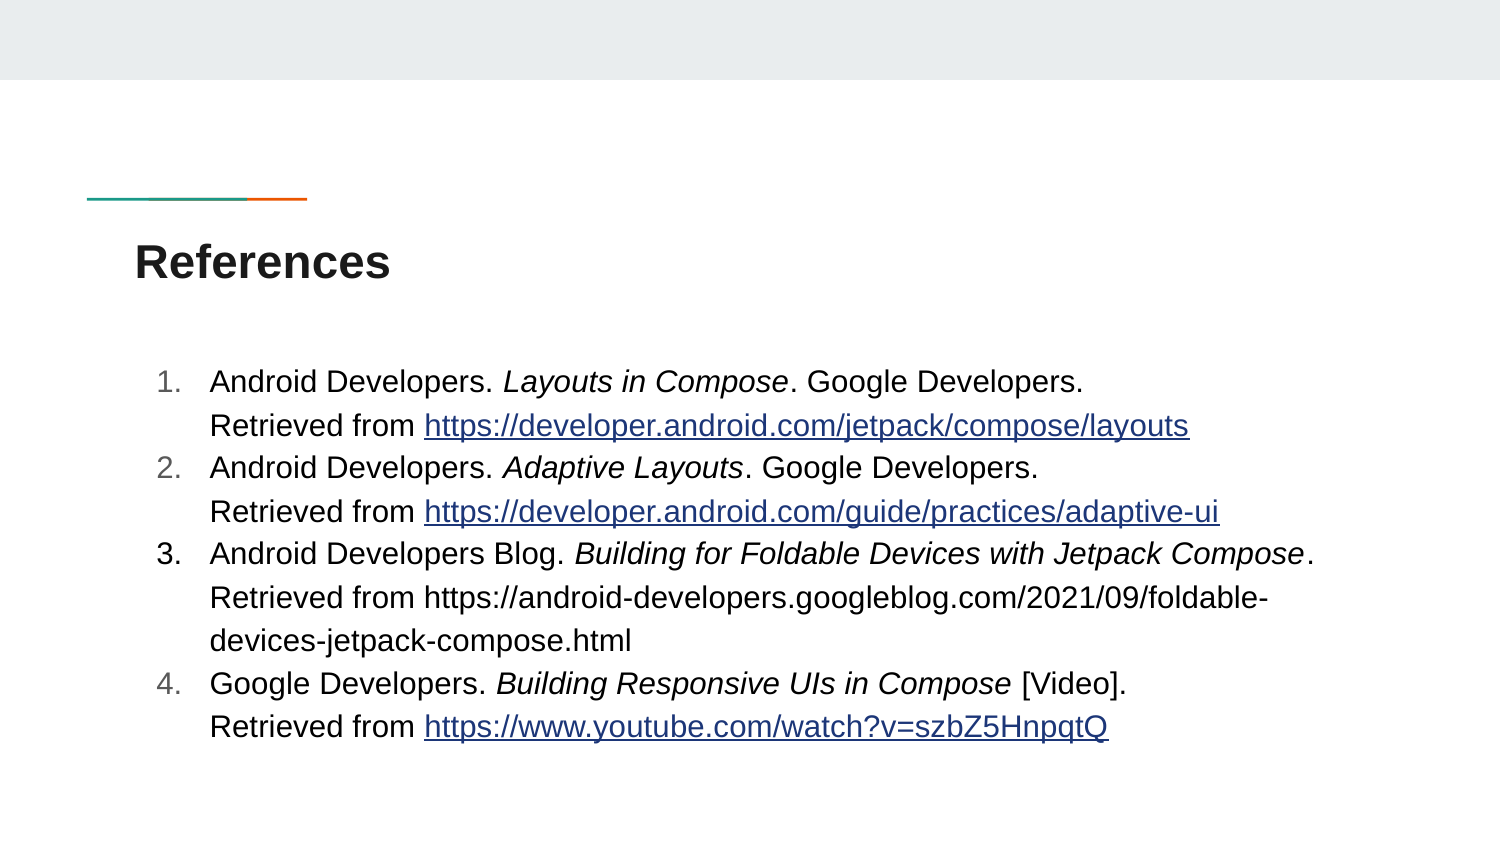

# References
Android Developers. Layouts in Compose. Google Developers.
Retrieved from https://developer.android.com/jetpack/compose/layouts
Android Developers. Adaptive Layouts. Google Developers.
Retrieved from https://developer.android.com/guide/practices/adaptive-ui
Android Developers Blog. Building for Foldable Devices with Jetpack Compose.
Retrieved from https://android-developers.googleblog.com/2021/09/foldable-devices-jetpack-compose.html
Google Developers. Building Responsive UIs in Compose [Video].
Retrieved from https://www.youtube.com/watch?v=szbZ5HnpqtQ